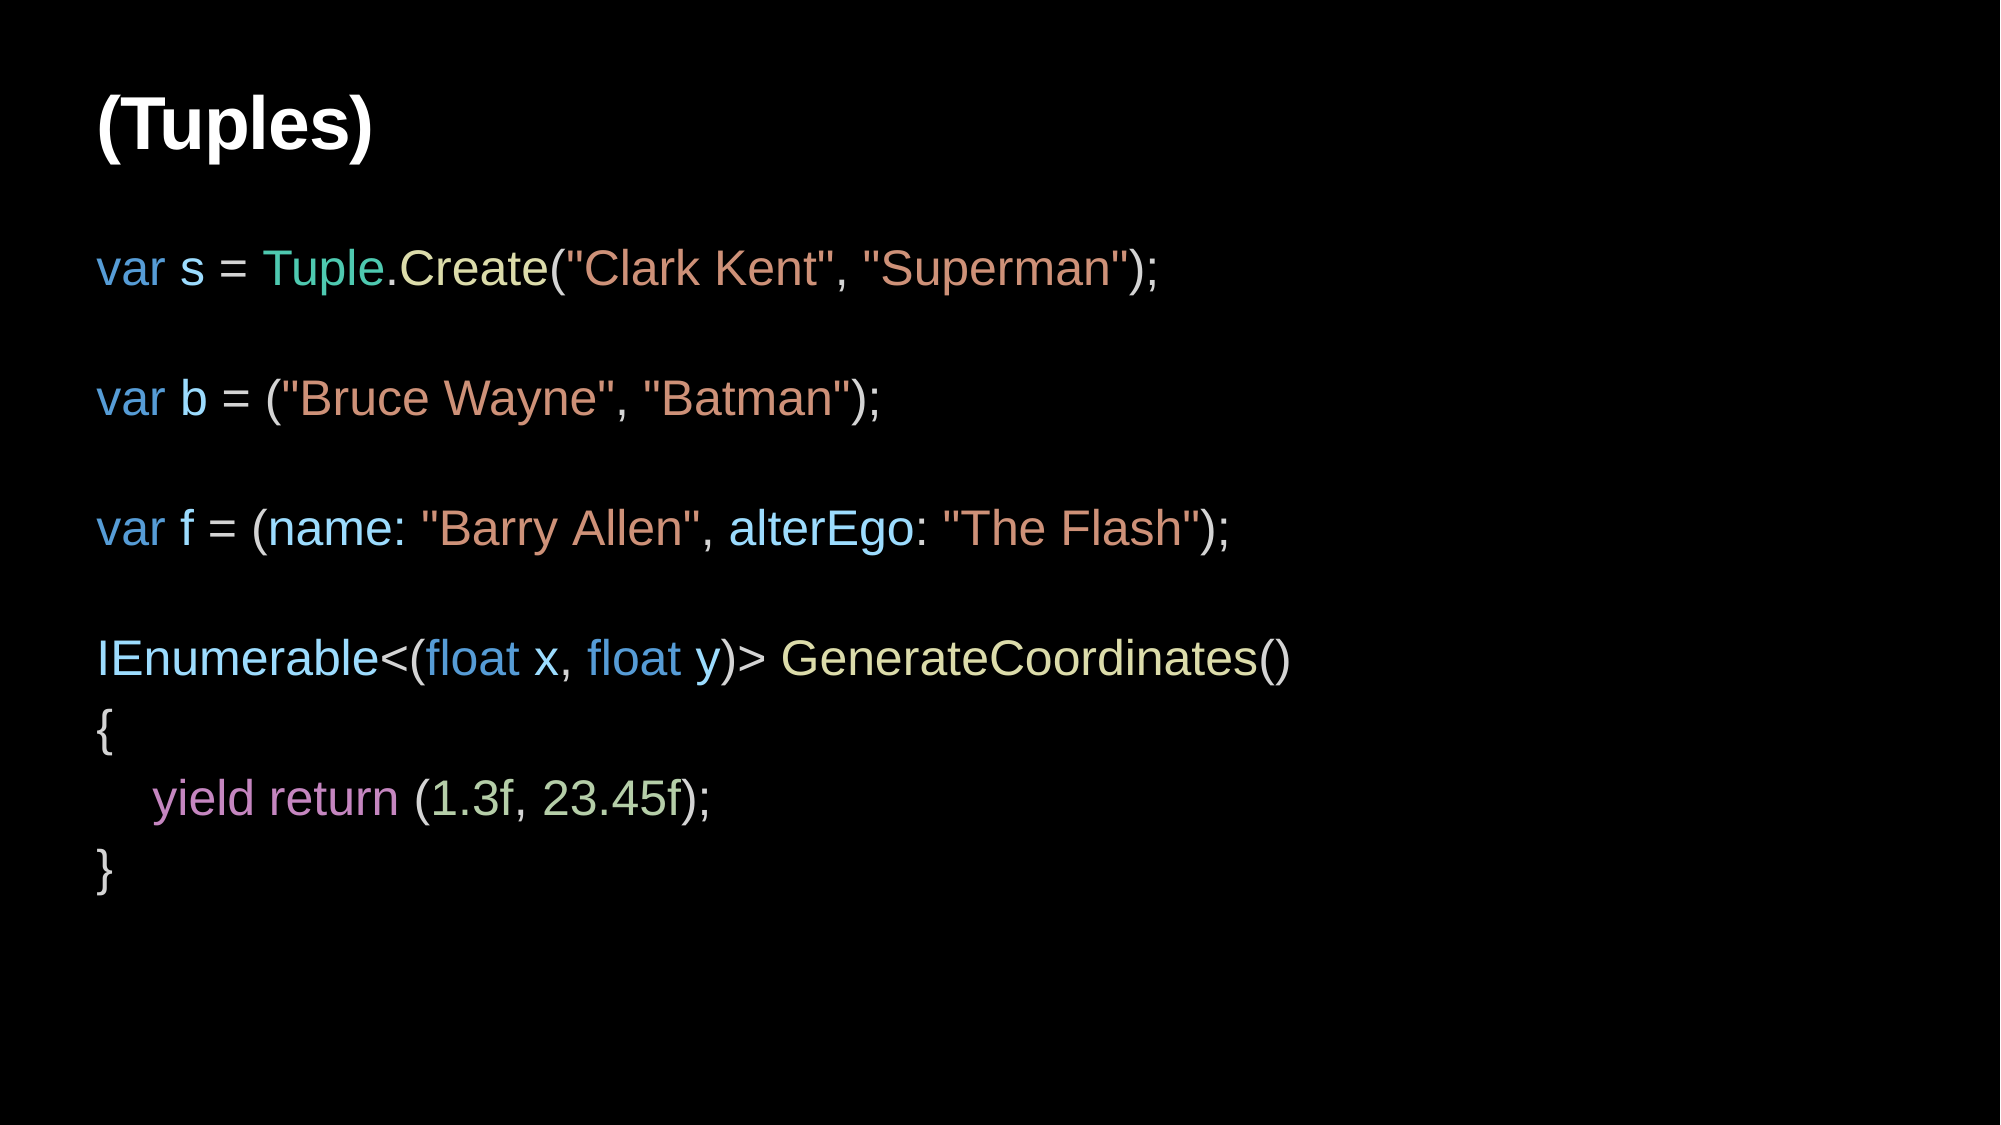

# (Tuples)
var s = Tuple.Create("Clark Kent", "Superman");
var b = ("Bruce Wayne", "Batman");
var f = (name: "Barry Allen", alterEgo: "The Flash");
IEnumerable<(float x, float y)> GenerateCoordinates()
{
    yield return (1.3f, 23.45f);
}